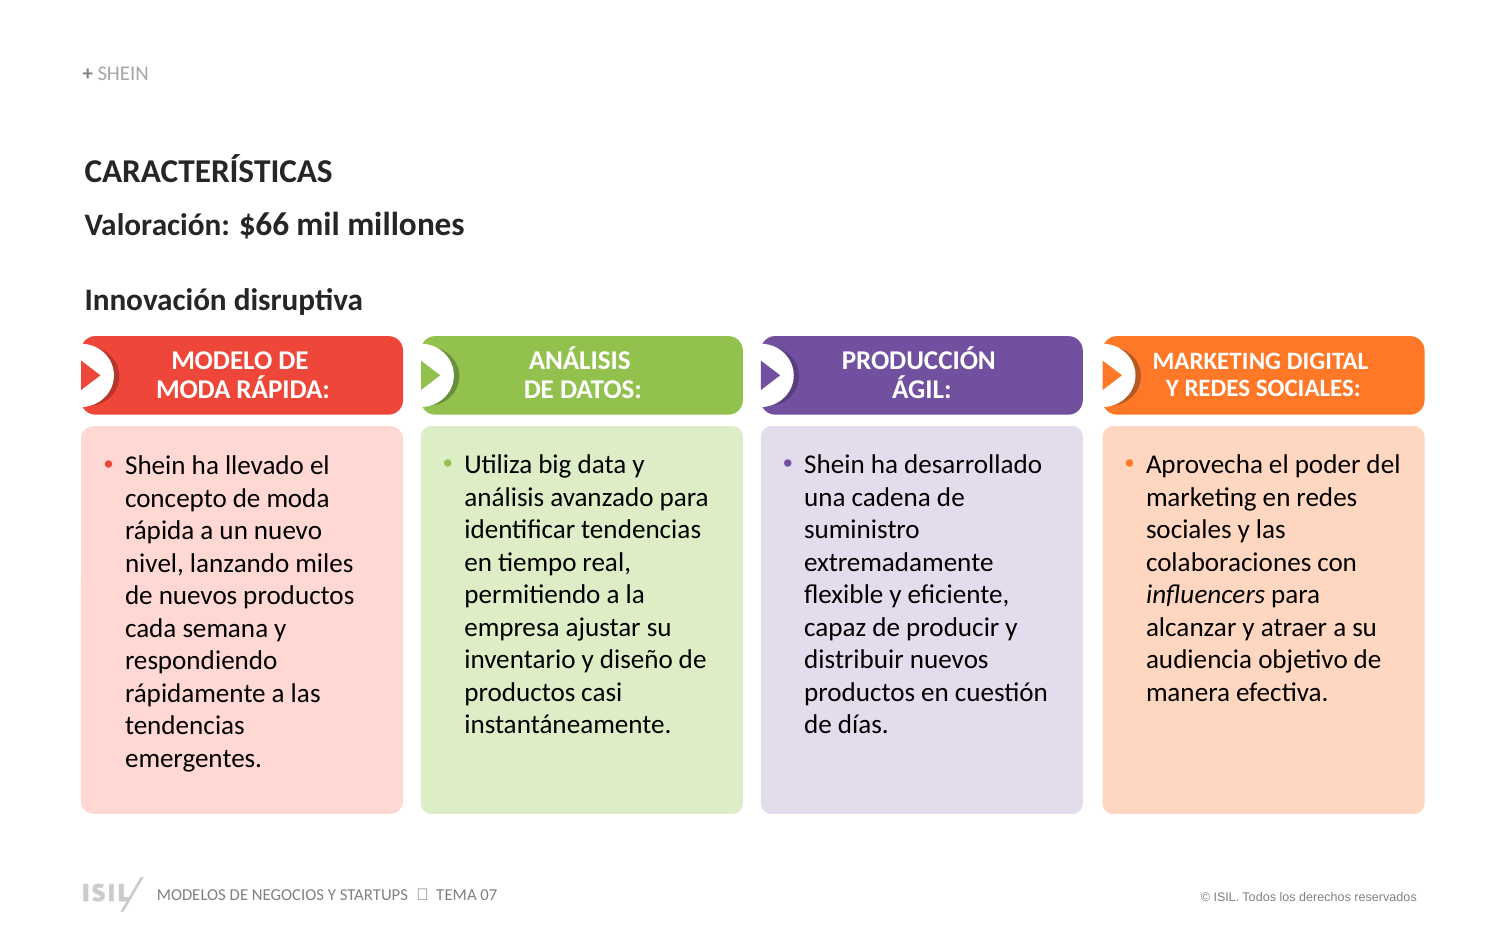

+ SHEIN
CARACTERÍSTICAS
Valoración: $66 mil millones

Innovación disruptiva
MODELO DE
MODA RÁPIDA:
ANÁLISIS
DE DATOS:
PRODUCCIÓN
ÁGIL:

Shein ha desarrollado una cadena de suministro extremadamente flexible y eficiente, capaz de producir y distribuir nuevos productos en cuestión de días.
MARKETING DIGITAL
Y REDES SOCIALES:

Aprovecha el poder del marketing en redes sociales y las colaboraciones con influencers para alcanzar y atraer a su audiencia objetivo de manera efectiva.

Shein ha llevado el concepto de moda rápida a un nuevo nivel, lanzando miles de nuevos productos cada semana y respondiendo rápidamente a las tendencias emergentes.
Utiliza big data y análisis avanzado para identificar tendencias en tiempo real, permitiendo a la empresa ajustar su inventario y diseño de productos casi instantáneamente.